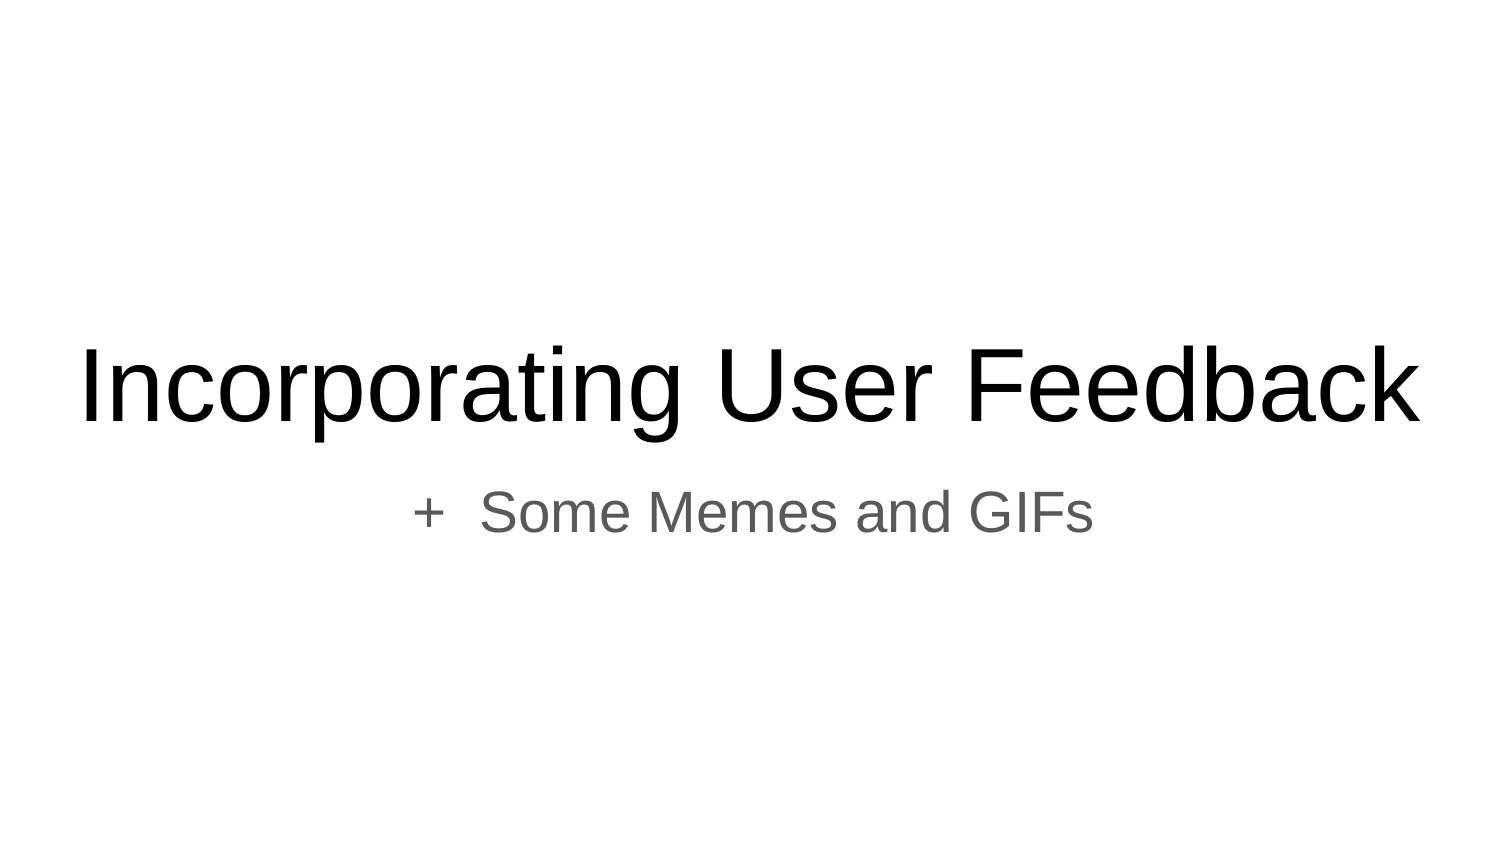

# Incorporating User Feedback
Some Memes and GIFs